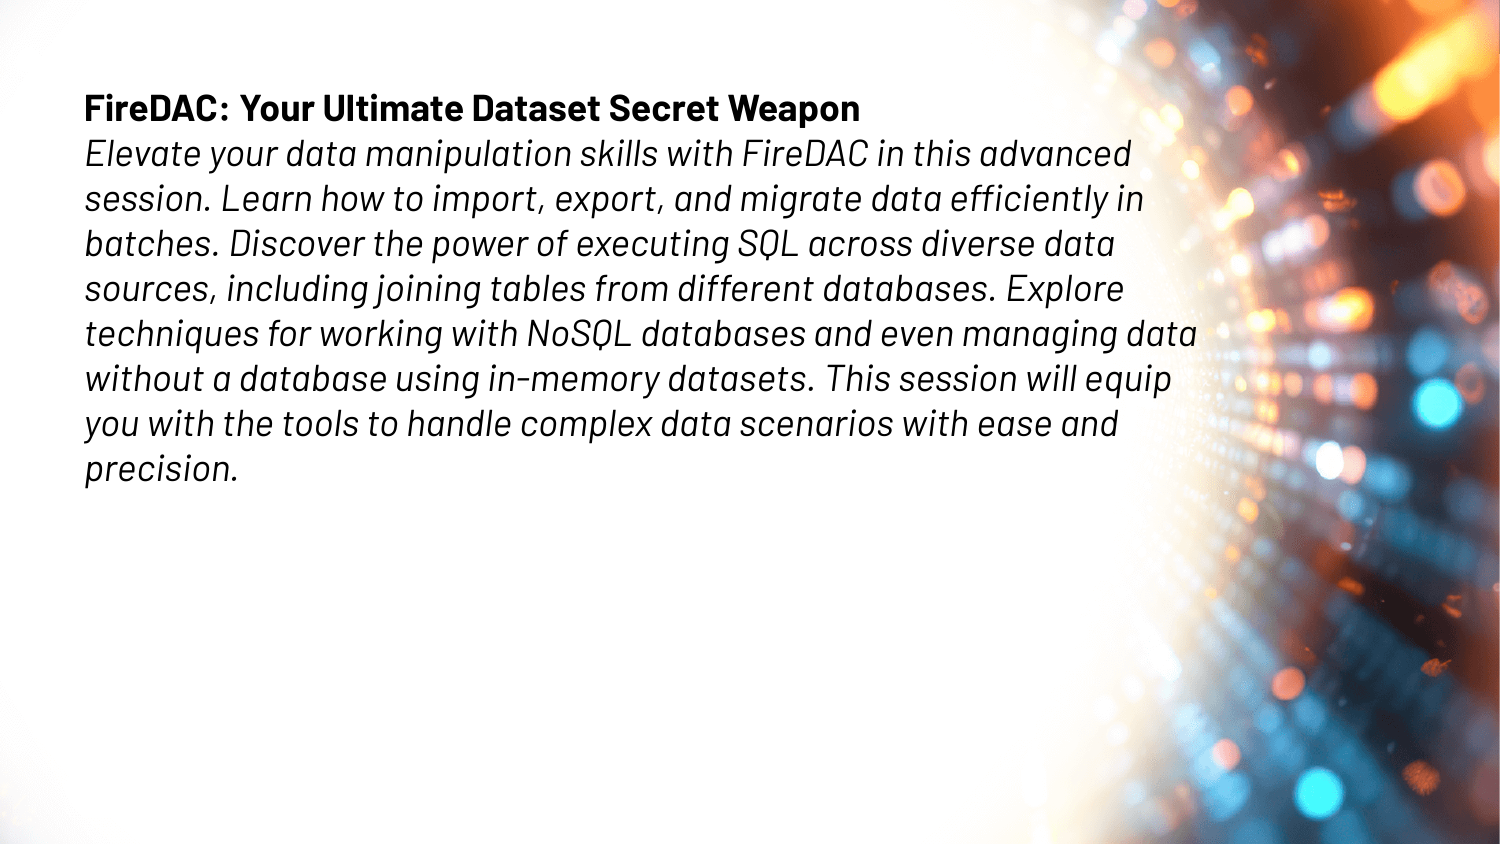

# FireDAC: Your Ultimate Dataset Secret Weapon Elevate your data manipulation skills with FireDAC in this advanced session. Learn how to import, export, and migrate data efficiently in batches. Discover the power of executing SQL across diverse data sources, including joining tables from different databases. Explore techniques for working with NoSQL databases and even managing data without a database using in-memory datasets. This session will equip you with the tools to handle complex data scenarios with ease and precision.